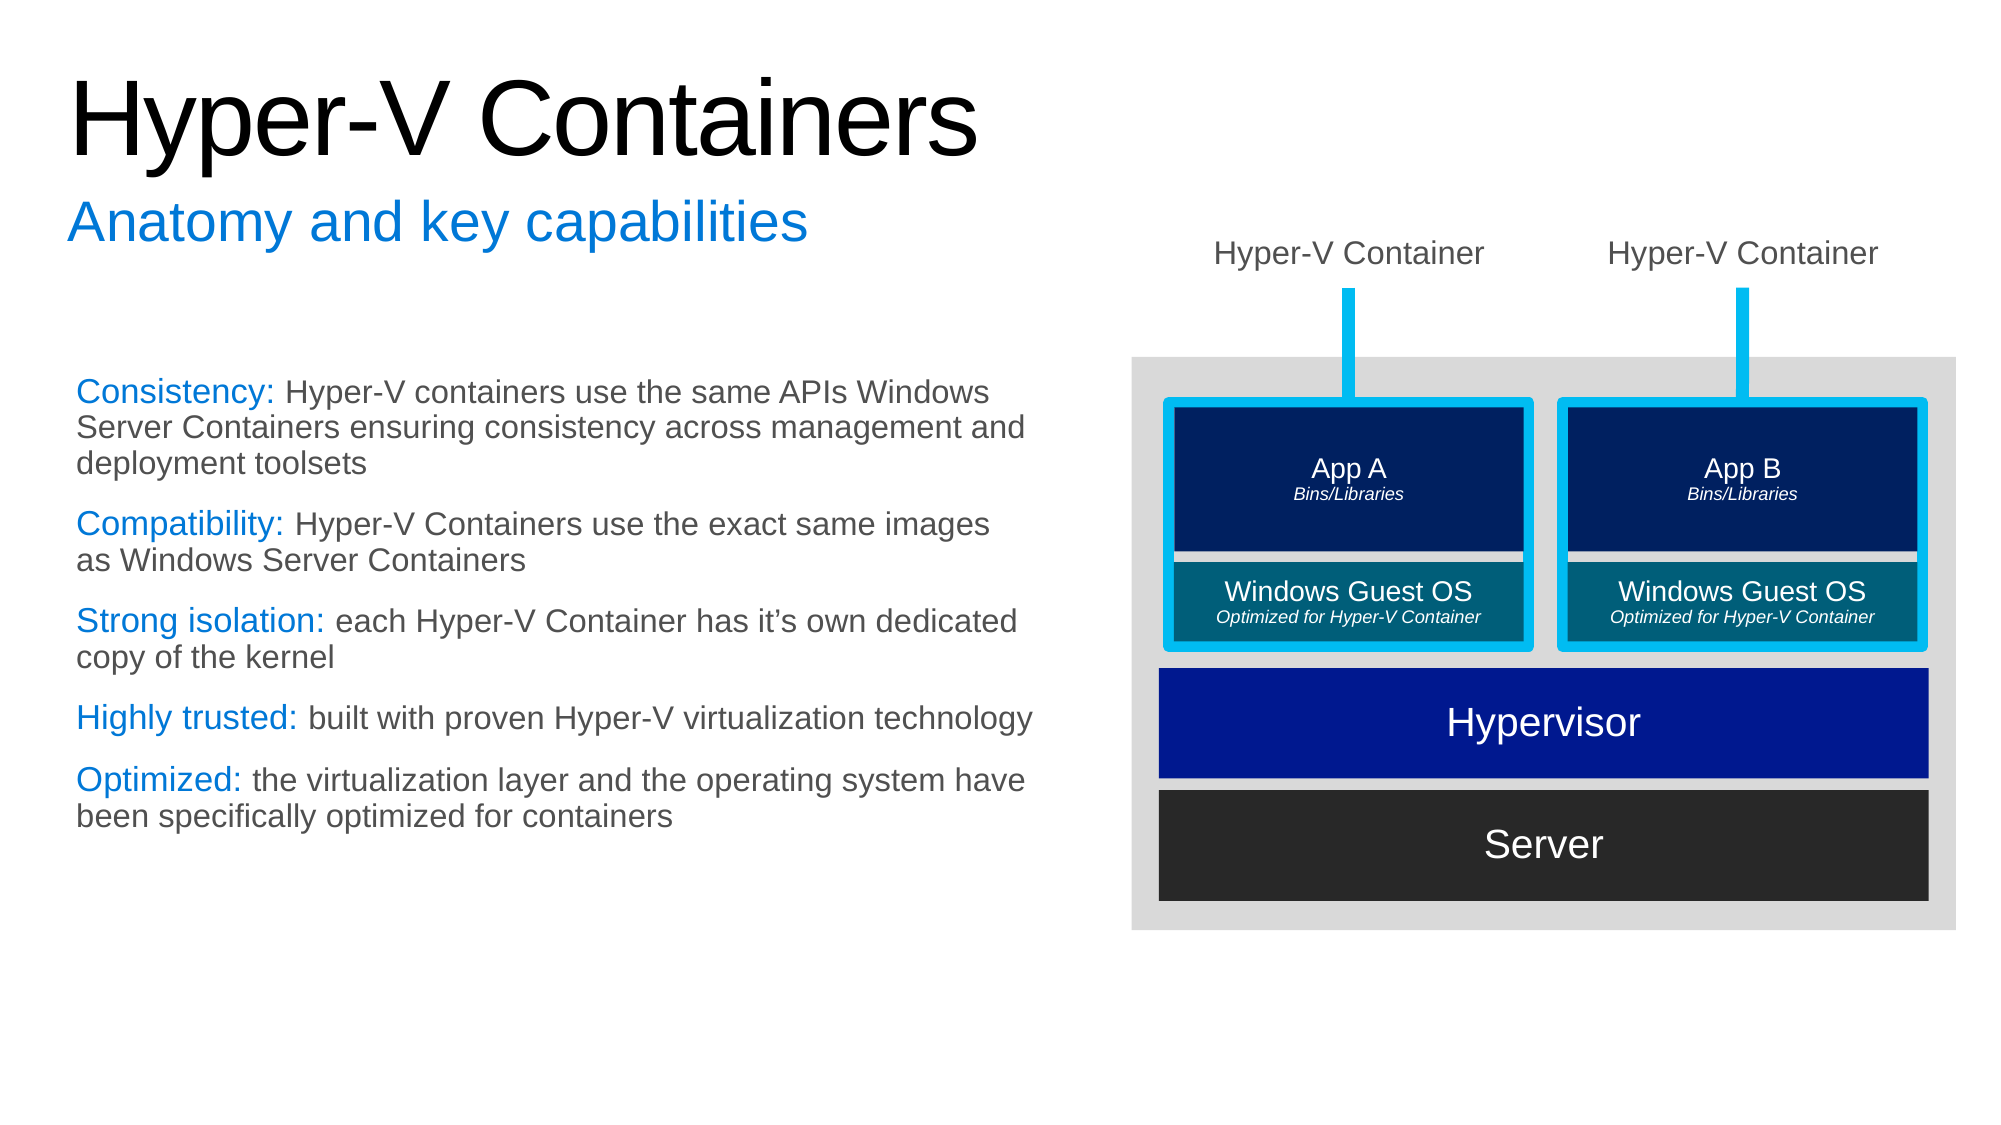

# Hyper-V Containers
Anatomy and key capabilities
Hyper-V Container
Hyper-V Container
Consistency: Hyper-V containers use the same APIs Windows Server Containers ensuring consistency across management and deployment toolsets
Compatibility: Hyper-V Containers use the exact same images
as Windows Server Containers
Strong isolation: each Hyper-V Container has it’s own dedicated copy of the kernel
Highly trusted: built with proven Hyper-V virtualization technology
Optimized: the virtualization layer and the operating system have been specifically optimized for containers

App A
Bins/Libraries
App B
Bins/Libraries
Windows Guest OS
Optimized for Hyper-V Container
Windows Guest OS
Optimized for Hyper-V Container
Hypervisor
Server